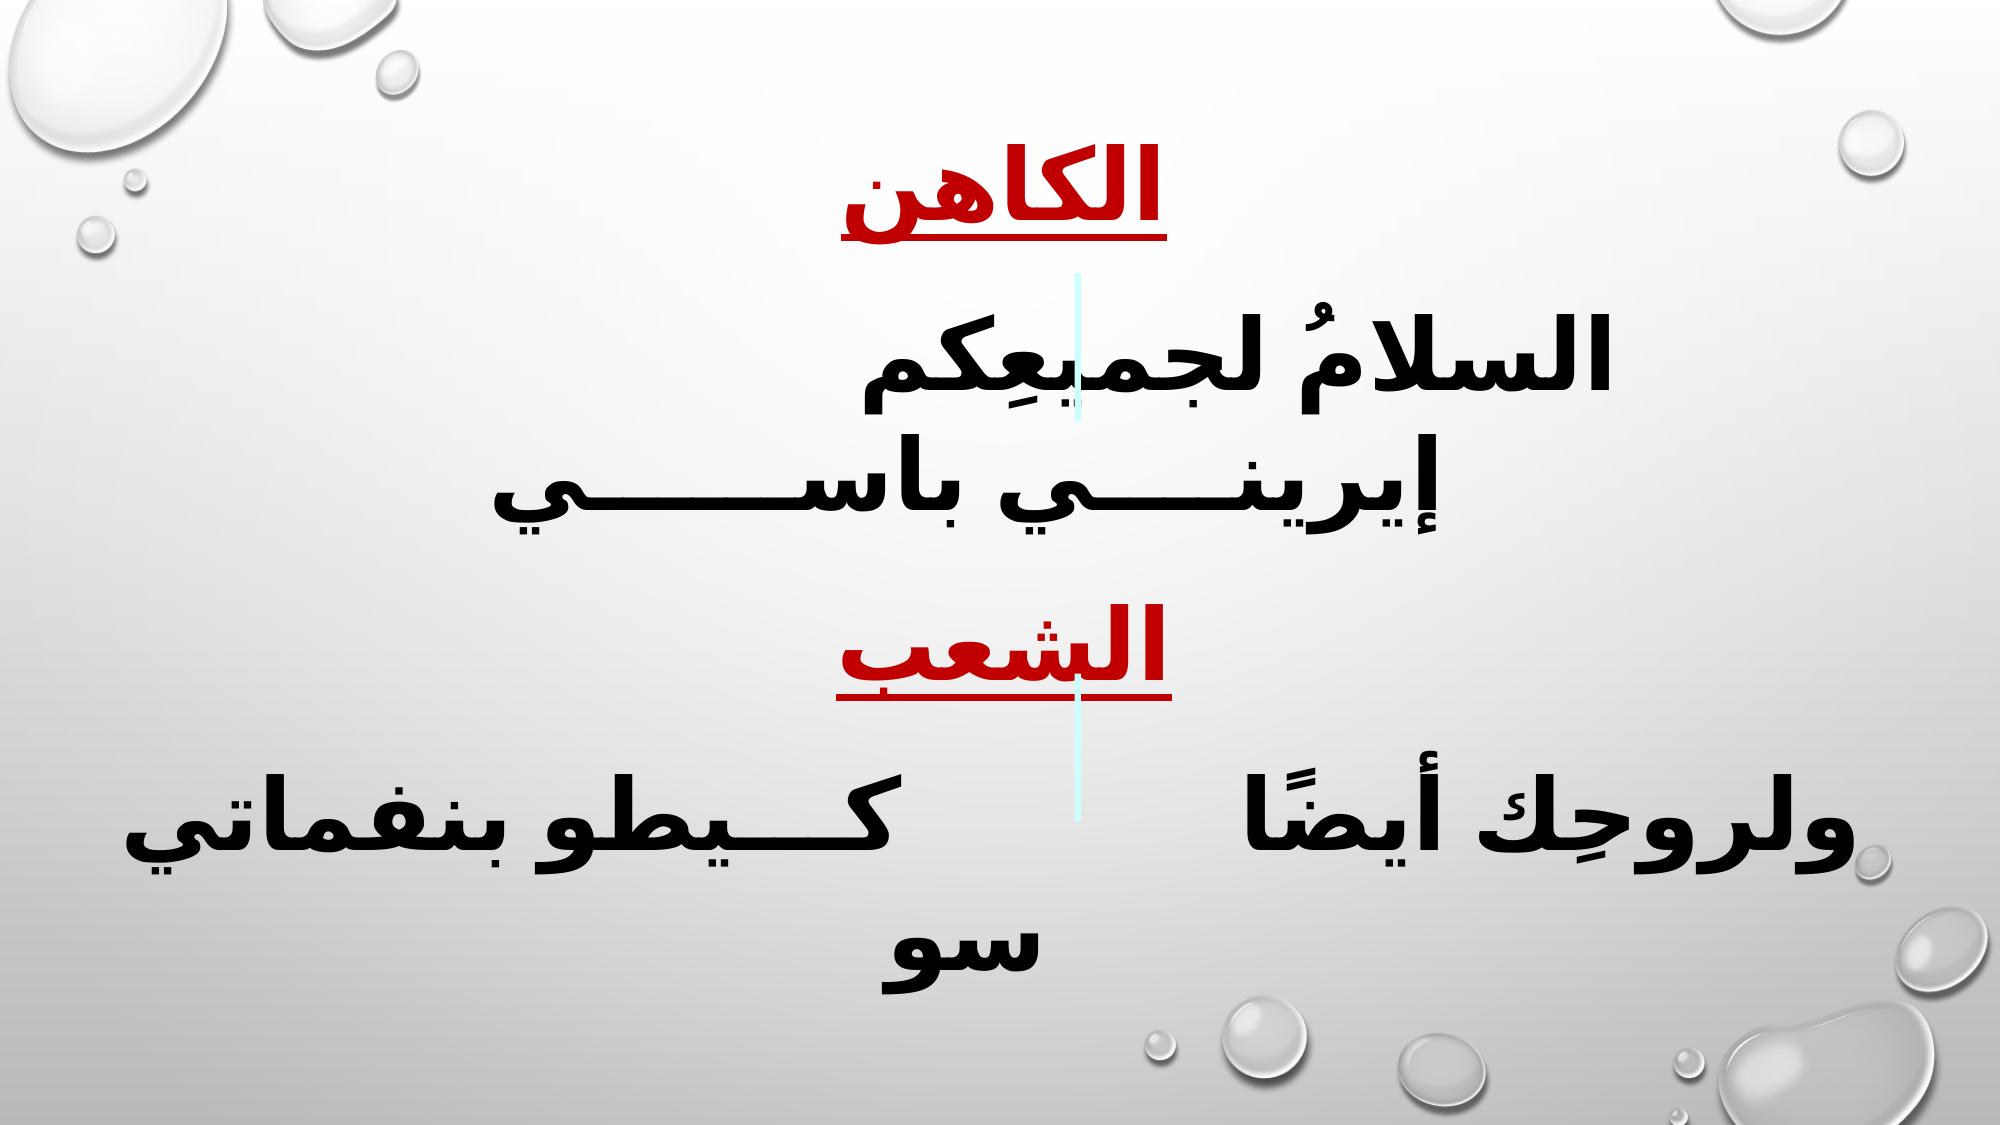

الكاهن
  السلامُ لجميعِكم                     إيرينــــي باســــــي
الشعب
 ولروحِك أيضًا             كـــيطو بنفماتي سو